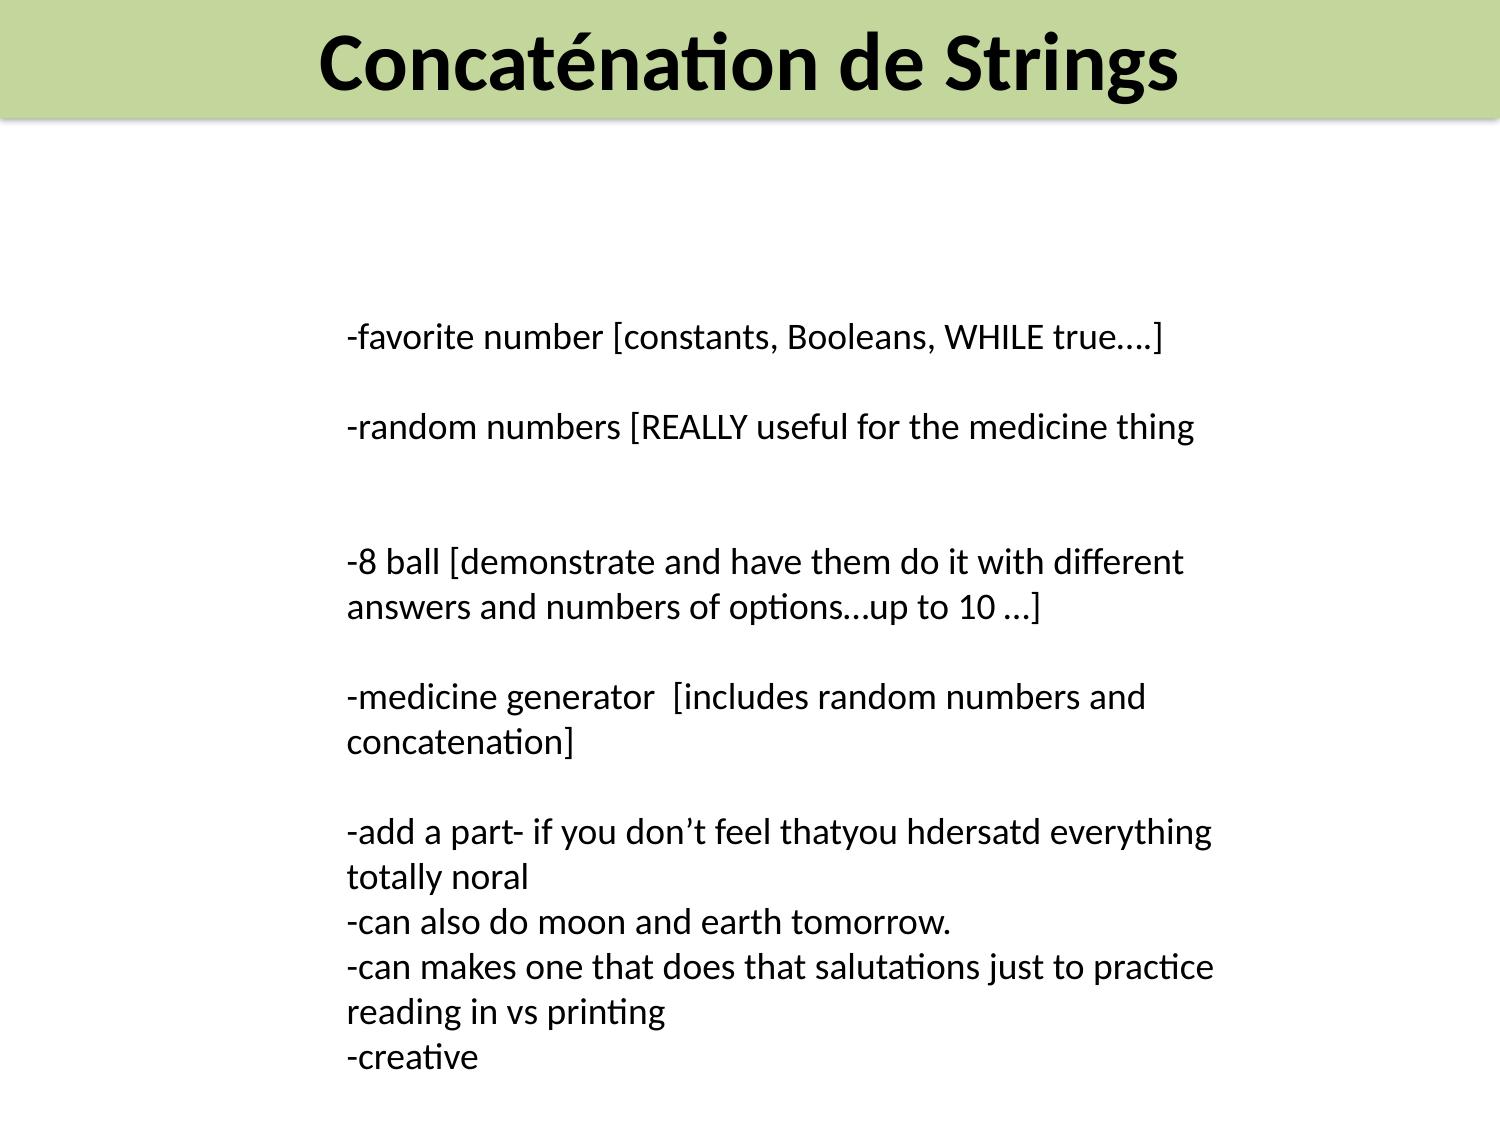

Concaténation de Strings
-favorite number [constants, Booleans, WHILE true….]

-random numbers [REALLY useful for the medicine thing

-8 ball [demonstrate and have them do it with different answers and numbers of options…up to 10 …]

-medicine generator  [includes random numbers and concatenation]

-add a part- if you don’t feel thatyou hdersatd everything totally noral
-can also do moon and earth tomorrow.
-can makes one that does that salutations just to practice reading in vs printing
-creative